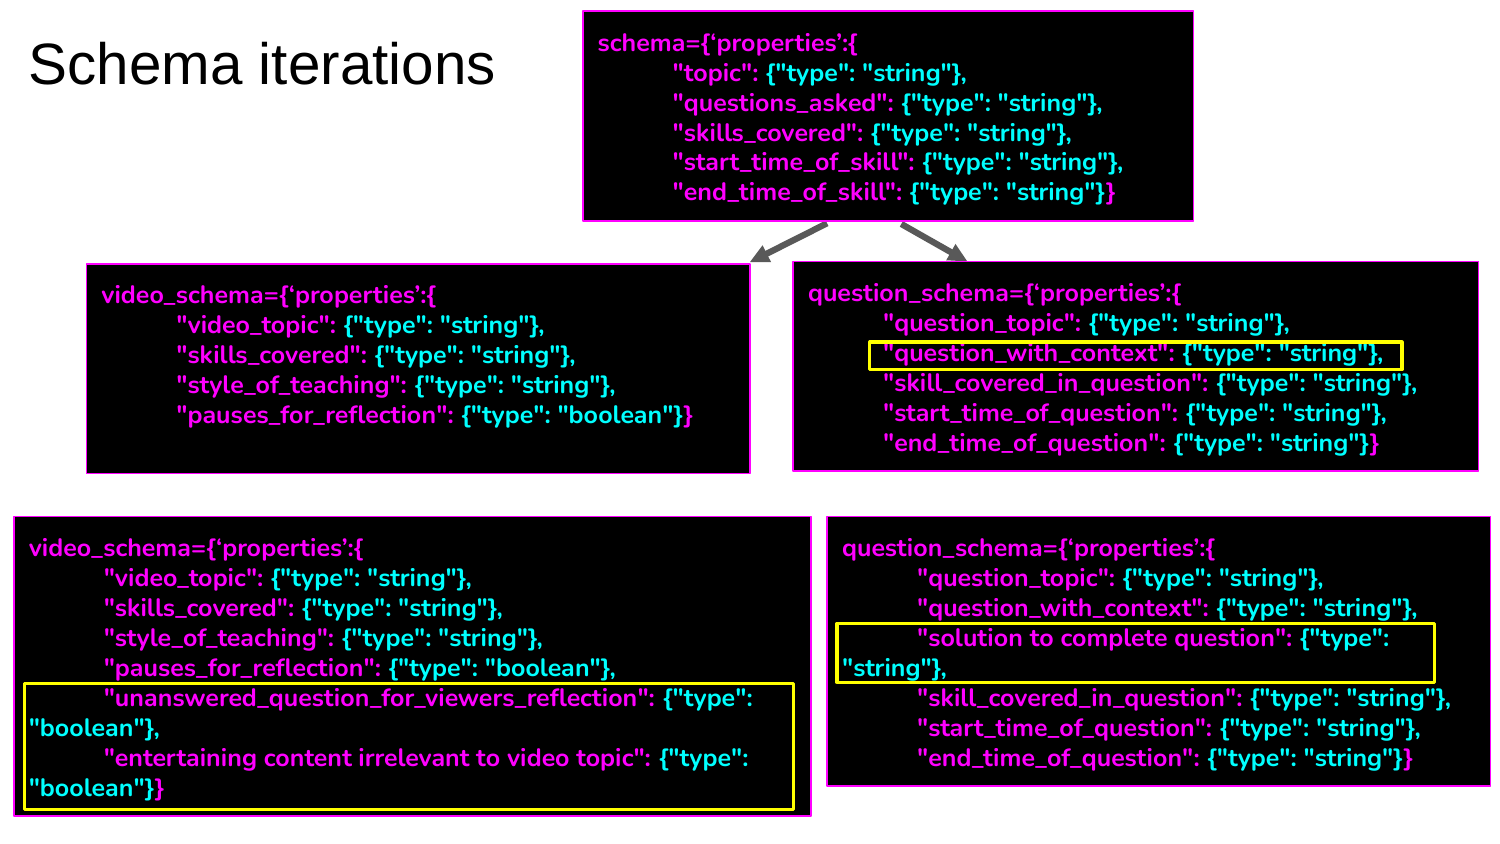

# Schema iterations
schema={‘properties’:{
"topic": {"type": "string"},
"questions_asked": {"type": "string"},
"skills_covered": {"type": "string"},
"start_time_of_skill": {"type": "string"},
"end_time_of_skill": {"type": "string"}}
question_schema={‘properties’:{
"question_topic": {"type": "string"},
"question_with_context": {"type": "string"},
"skill_covered_in_question": {"type": "string"},
"start_time_of_question": {"type": "string"},
"end_time_of_question": {"type": "string"}}
video_schema={‘properties’:{
"video_topic": {"type": "string"},
"skills_covered": {"type": "string"},
"style_of_teaching": {"type": "string"},
"pauses_for_reflection": {"type": "boolean"}}

video_schema={‘properties’:{
"video_topic": {"type": "string"},
"skills_covered": {"type": "string"},
"style_of_teaching": {"type": "string"},
"pauses_for_reflection": {"type": "boolean"},
"unanswered_question_for_viewers_reflection": {"type": "boolean"},
"entertaining content irrelevant to video topic": {"type": "boolean"}}
question_schema={‘properties’:{
"question_topic": {"type": "string"},
"question_with_context": {"type": "string"},
"solution to complete question": {"type": "string"},
"skill_covered_in_question": {"type": "string"},
"start_time_of_question": {"type": "string"},
"end_time_of_question": {"type": "string"}}